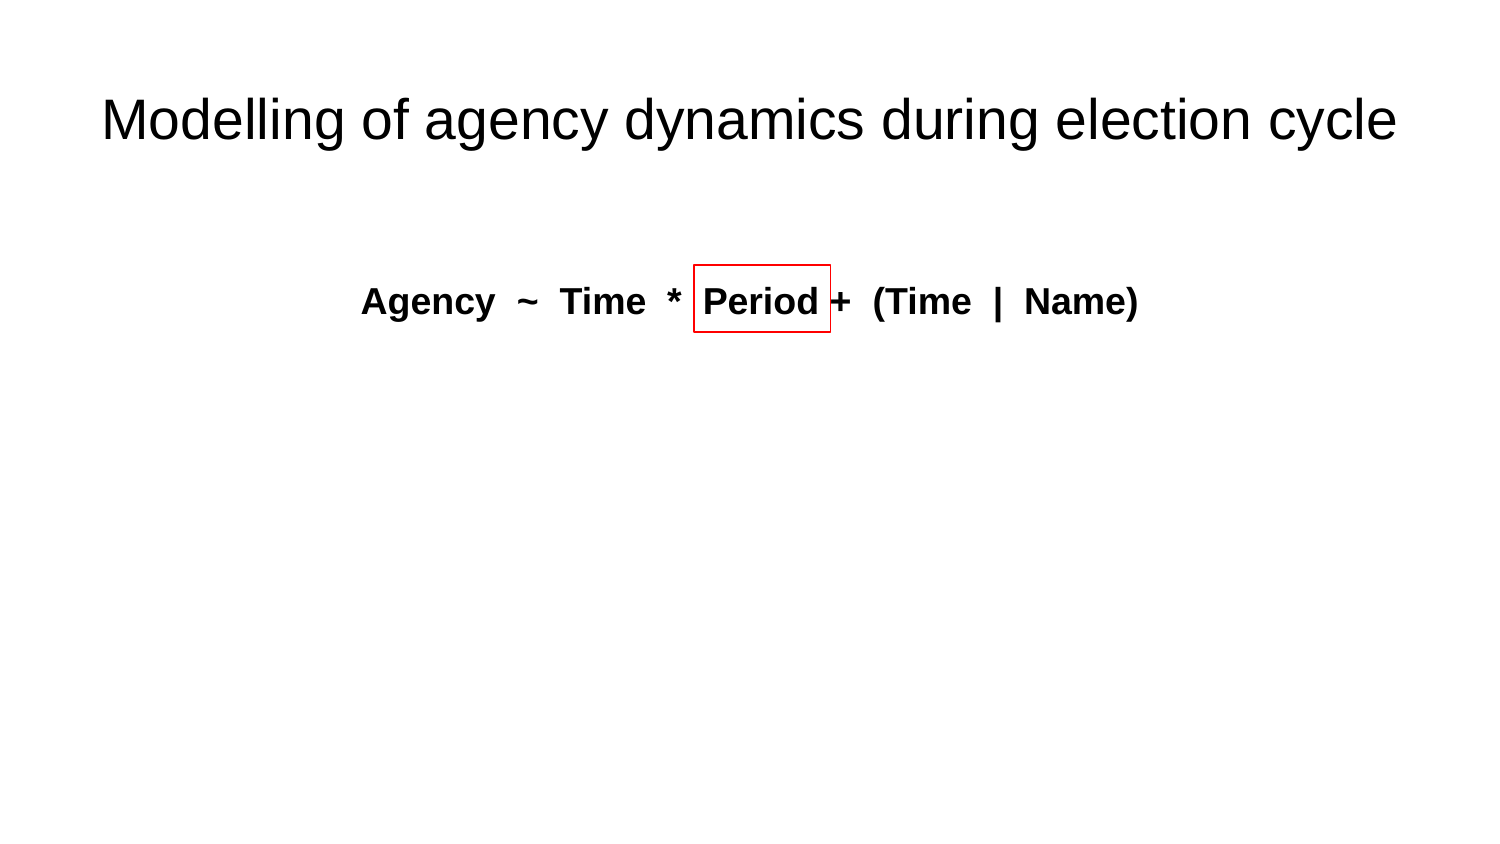

# Modelling of agency dynamics during election cycle
Agency  ~  Time  *  Period +  (Time  |  Name)